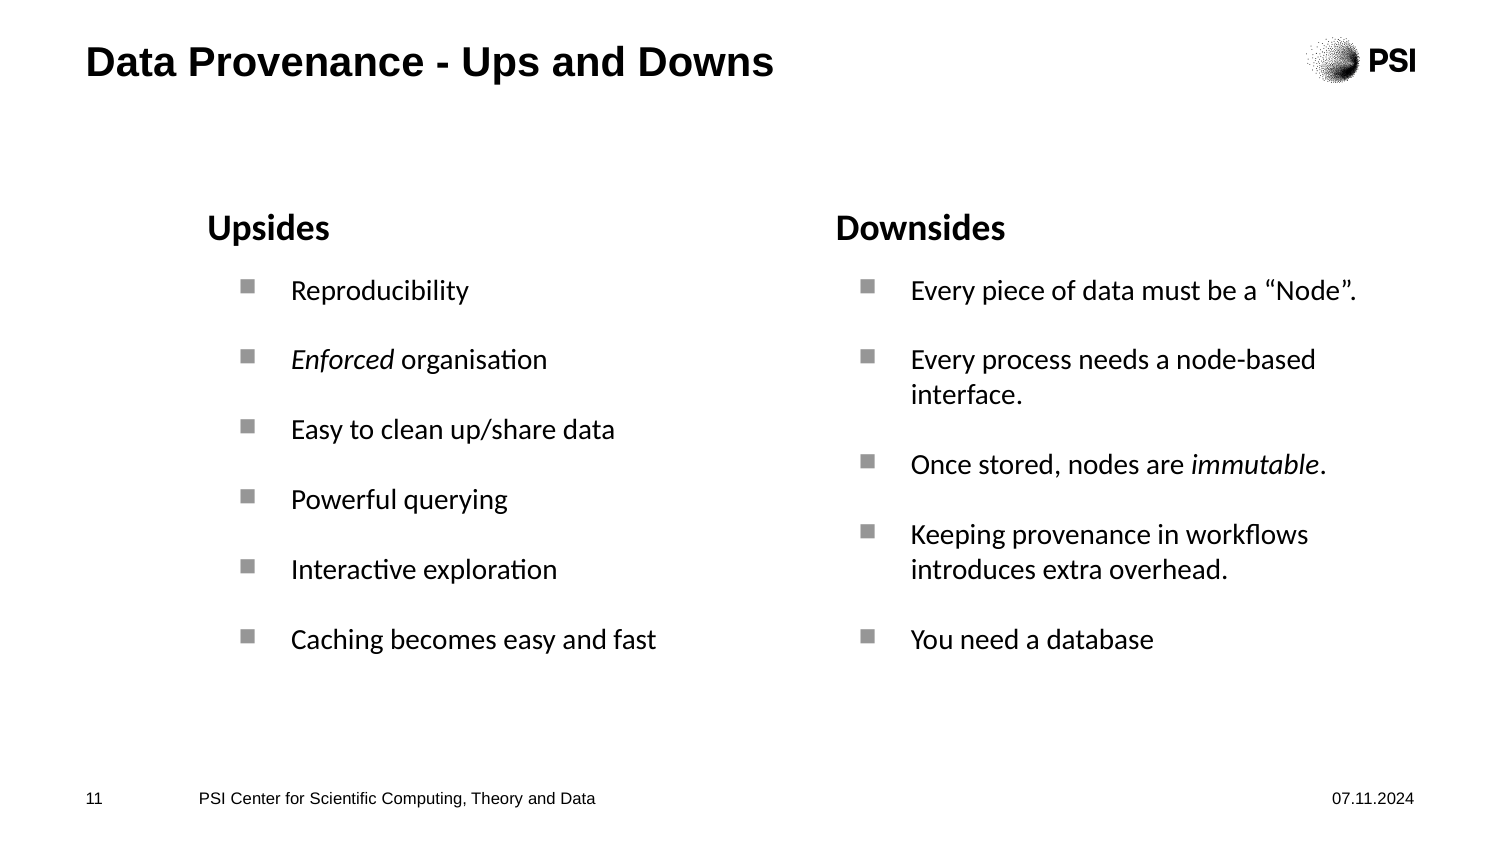

# Data Provenance - Ups and Downs
Upsides
Downsides
Reproducibility
Enforced organisation
Easy to clean up/share data
Powerful querying
Interactive exploration
Caching becomes easy and fast
Every piece of data must be a “Node”.
Every process needs a node-based interface.
Once stored, nodes are immutable.
Keeping provenance in workflows introduces extra overhead.
You need a database
07.11.2024
11
PSI Center for Scientific Computing, Theory and Data